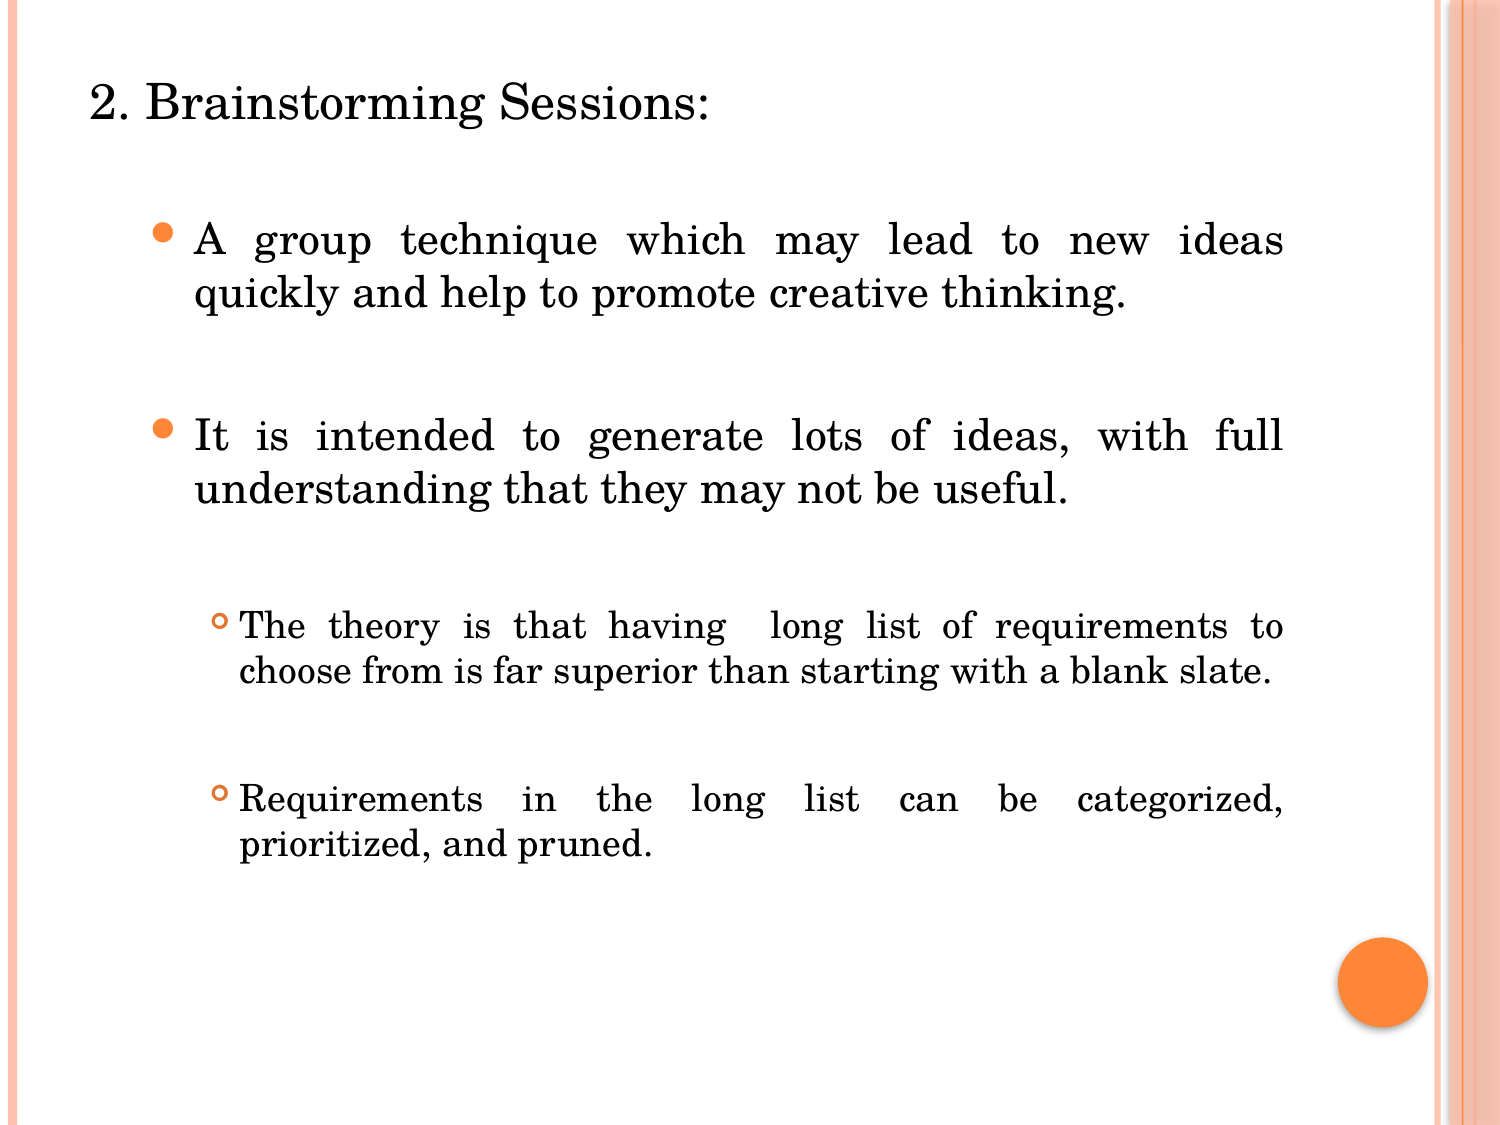

2. Brainstorming Sessions:

A group technique which may lead to new ideas quickly and help to promote creative thinking.

It is intended to generate lots of ideas, with full understanding that they may not be useful.

The theory is that having  long list of requirements to choose from is far superior than starting with a blank slate.

Requirements in the long list can be categorized, prioritized, and pruned.